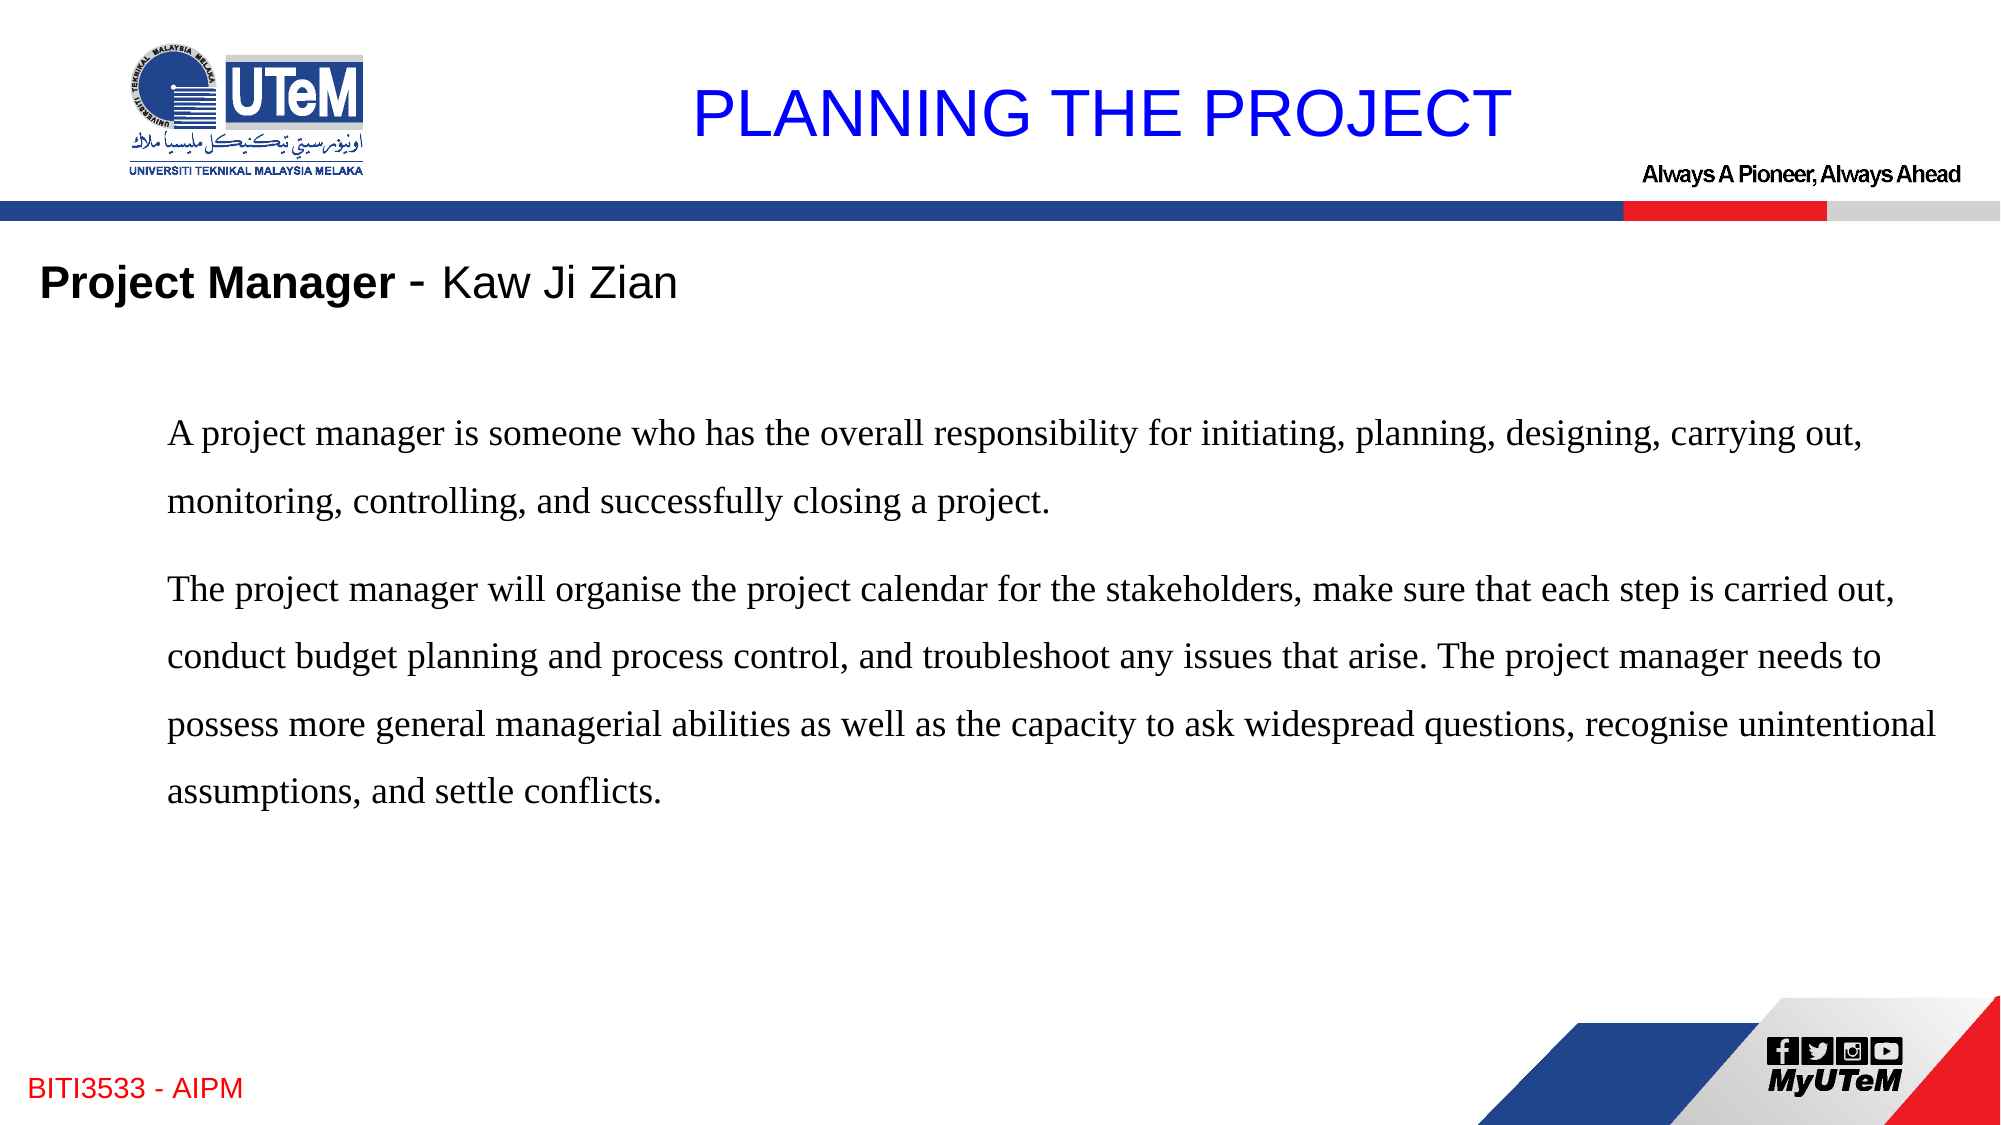

PLANNING THE PROJECT
Project Manager - Kaw Ji Zian

A project manager is someone who has the overall responsibility for initiating, planning, designing, carrying out, monitoring, controlling, and successfully closing a project.
The project manager will organise the project calendar for the stakeholders, make sure that each step is carried out, conduct budget planning and process control, and troubleshoot any issues that arise. The project manager needs to possess more general managerial abilities as well as the capacity to ask widespread questions, recognise unintentional assumptions, and settle conflicts.
BITI3533 - AIPM